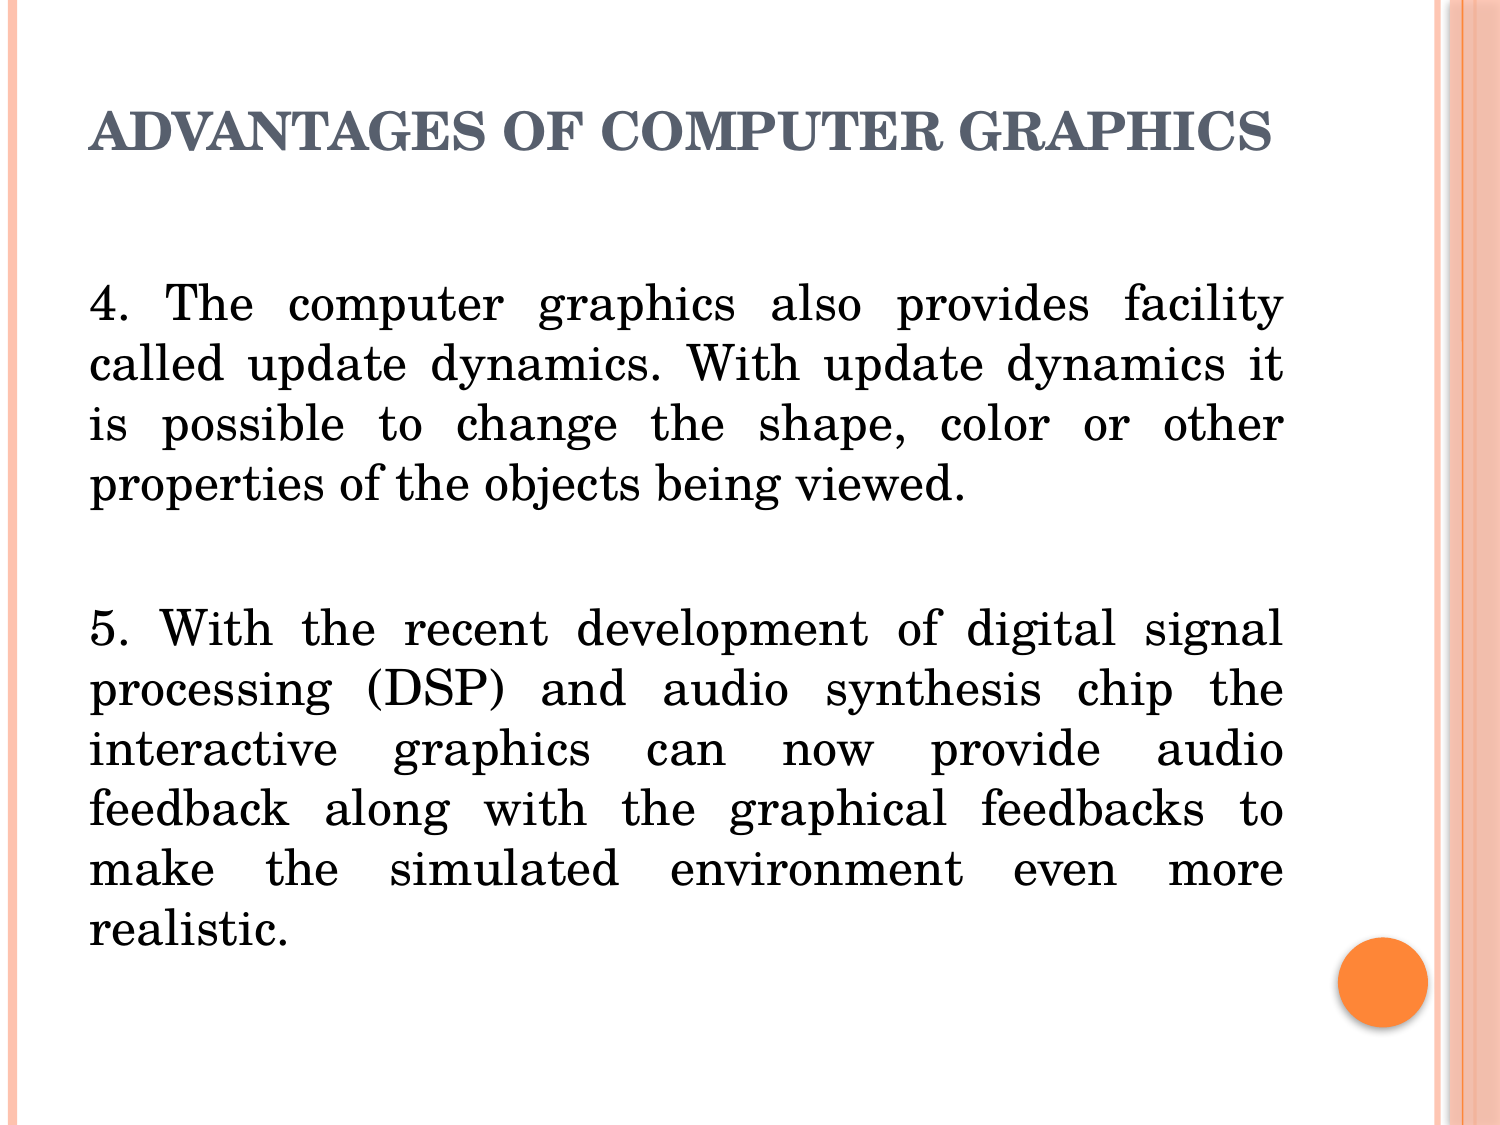

# Advantages of Computer graphics
4. The computer graphics also provides facility called update dynamics. With update dynamics it is possible to change the shape, color or other properties of the objects being viewed.

5. With the recent development of digital signal processing (DSP) and audio synthesis chip the interactive graphics can now provide audio feedback along with the graphical feedbacks to make the simulated environment even more realistic.